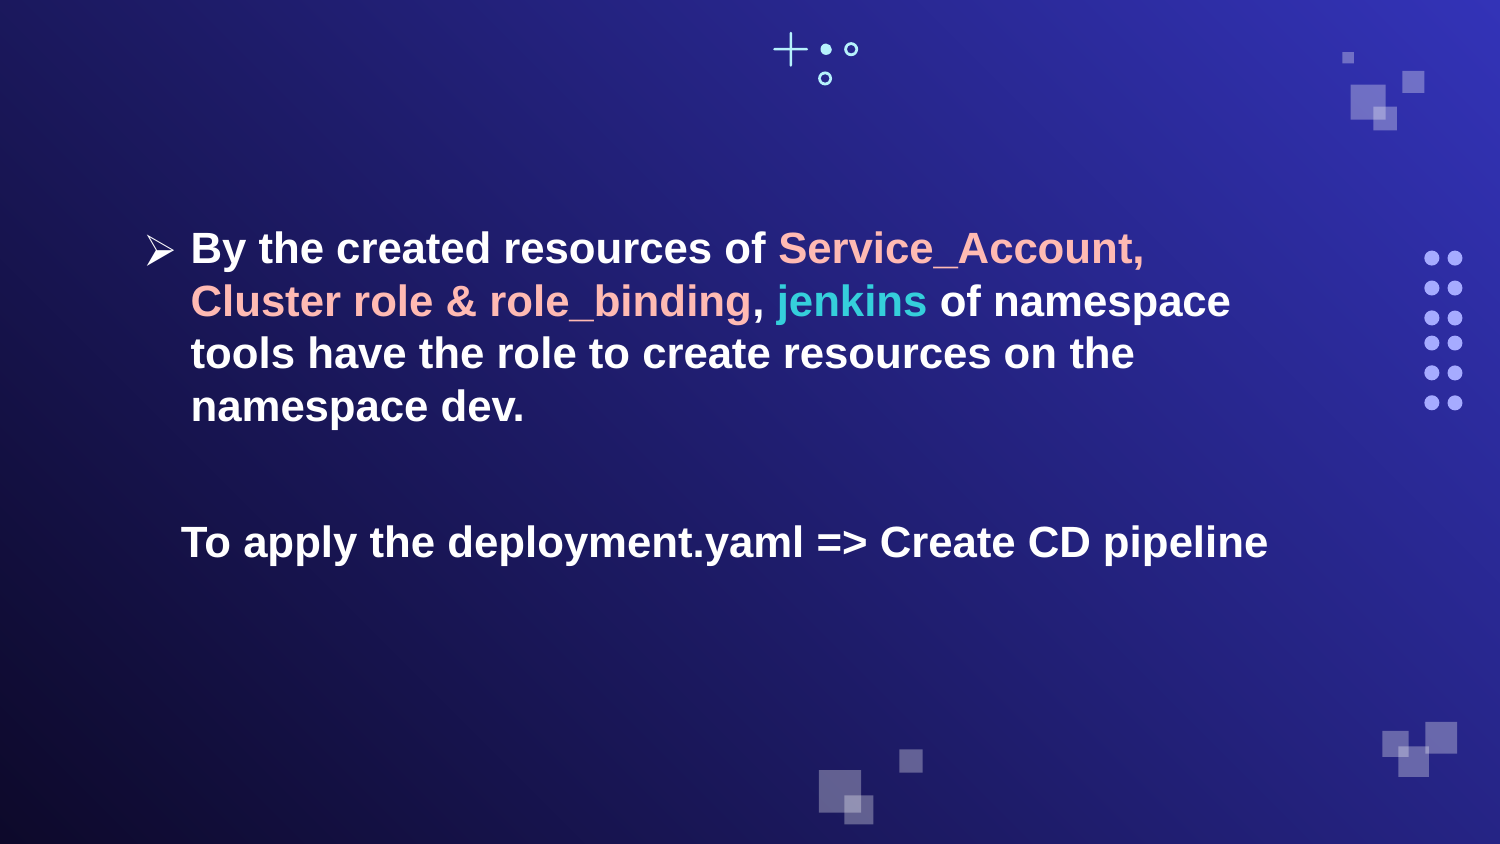

By the created resources of Service_Account, Cluster role & role_binding, jenkins of namespace tools have the role to create resources on the namespace dev.
To apply the deployment.yaml => Create CD pipeline